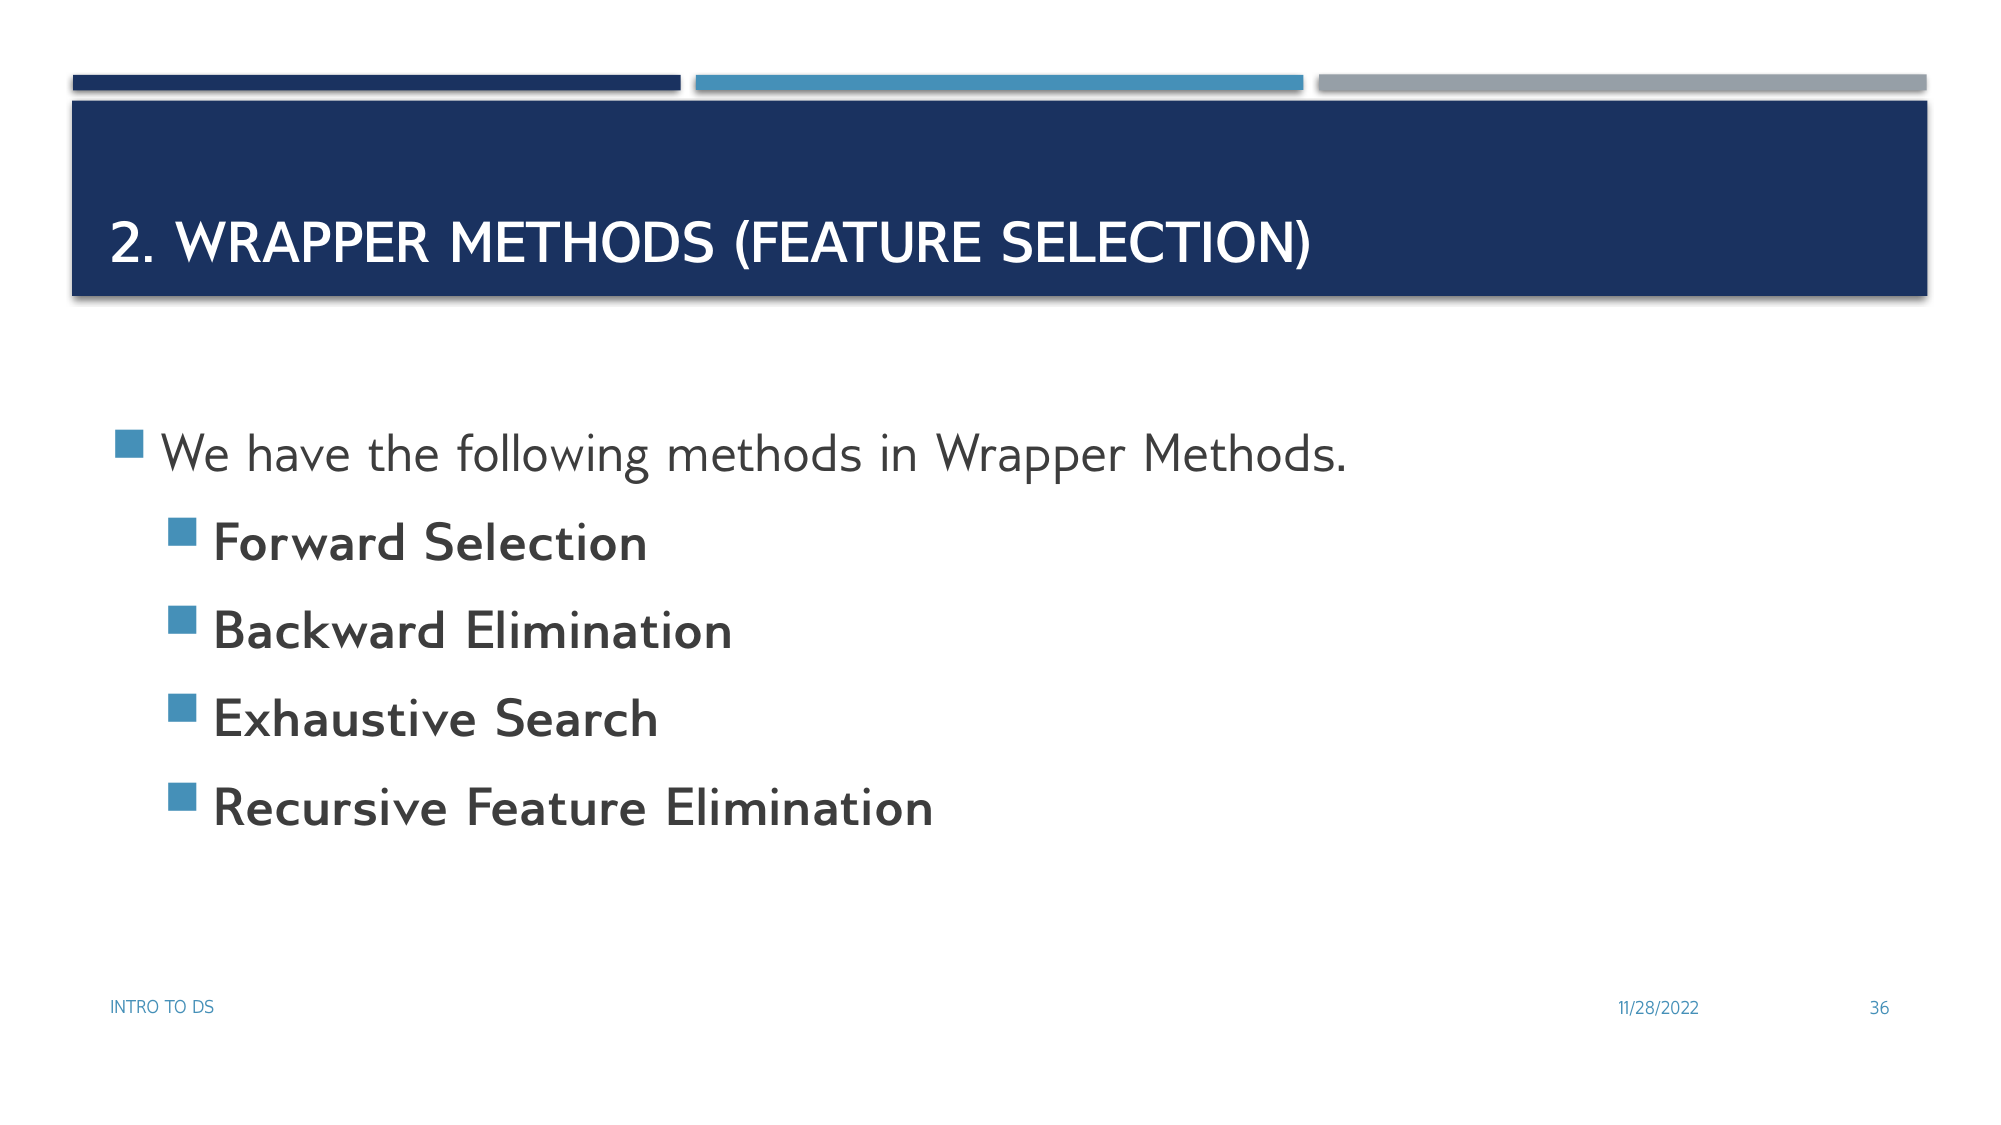

# 2. Wrapper Methods (Feature Selection)
We have the following methods in Wrapper Methods.
Forward Selection
Backward Elimination
Exhaustive Search
Recursive Feature Elimination

Intro to DS
11/28/2022
36